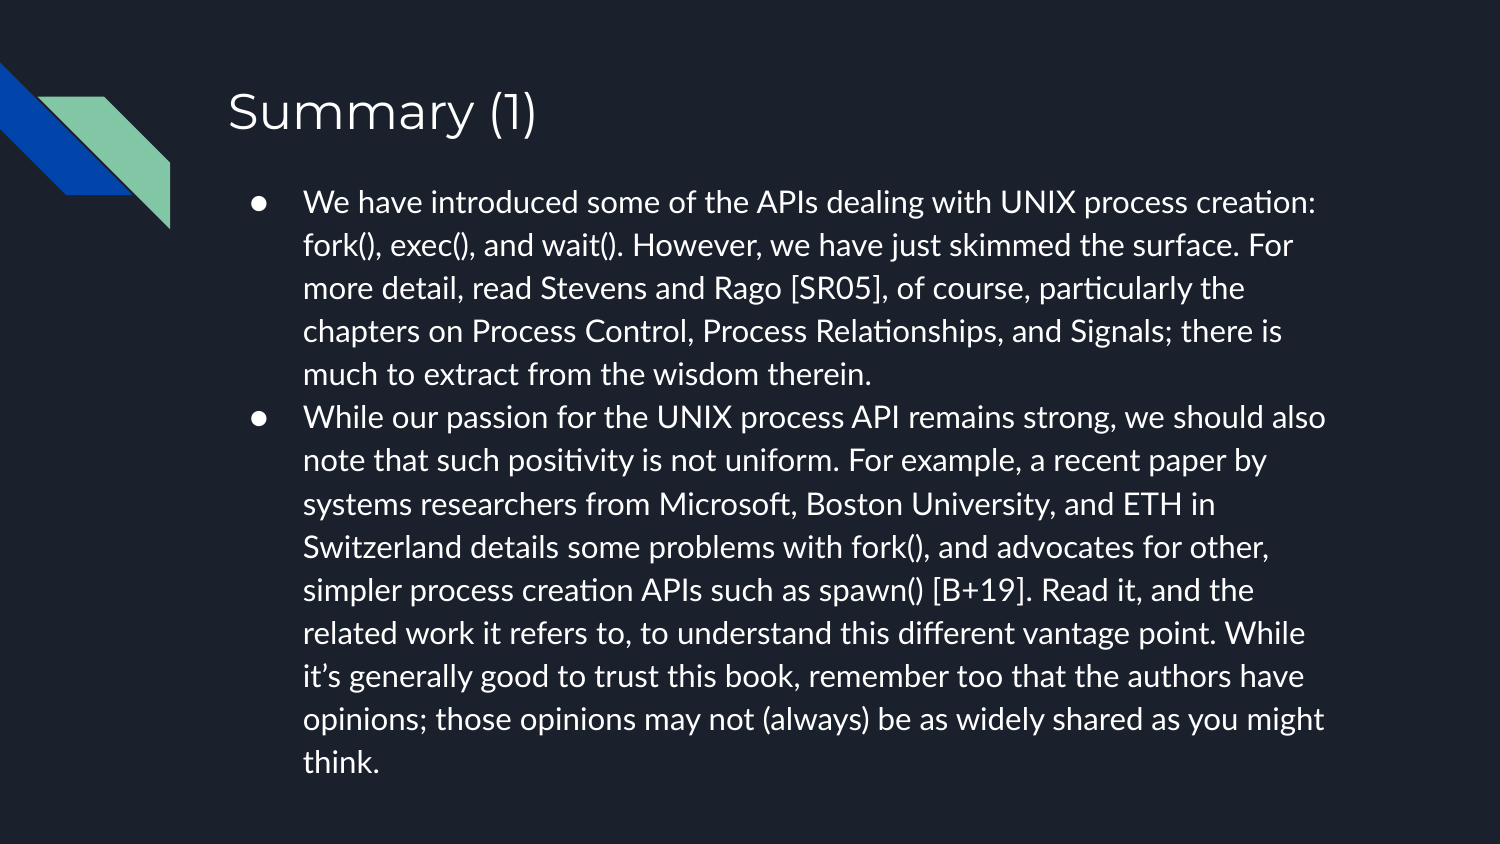

# Summary (1)
We have introduced some of the APIs dealing with UNIX process creation: fork(), exec(), and wait(). However, we have just skimmed the surface. For more detail, read Stevens and Rago [SR05], of course, particularly the chapters on Process Control, Process Relationships, and Signals; there is much to extract from the wisdom therein.
While our passion for the UNIX process API remains strong, we should also note that such positivity is not uniform. For example, a recent paper by systems researchers from Microsoft, Boston University, and ETH in Switzerland details some problems with fork(), and advocates for other, simpler process creation APIs such as spawn() [B+19]. Read it, and the related work it refers to, to understand this different vantage point. While it’s generally good to trust this book, remember too that the authors have opinions; those opinions may not (always) be as widely shared as you might think.